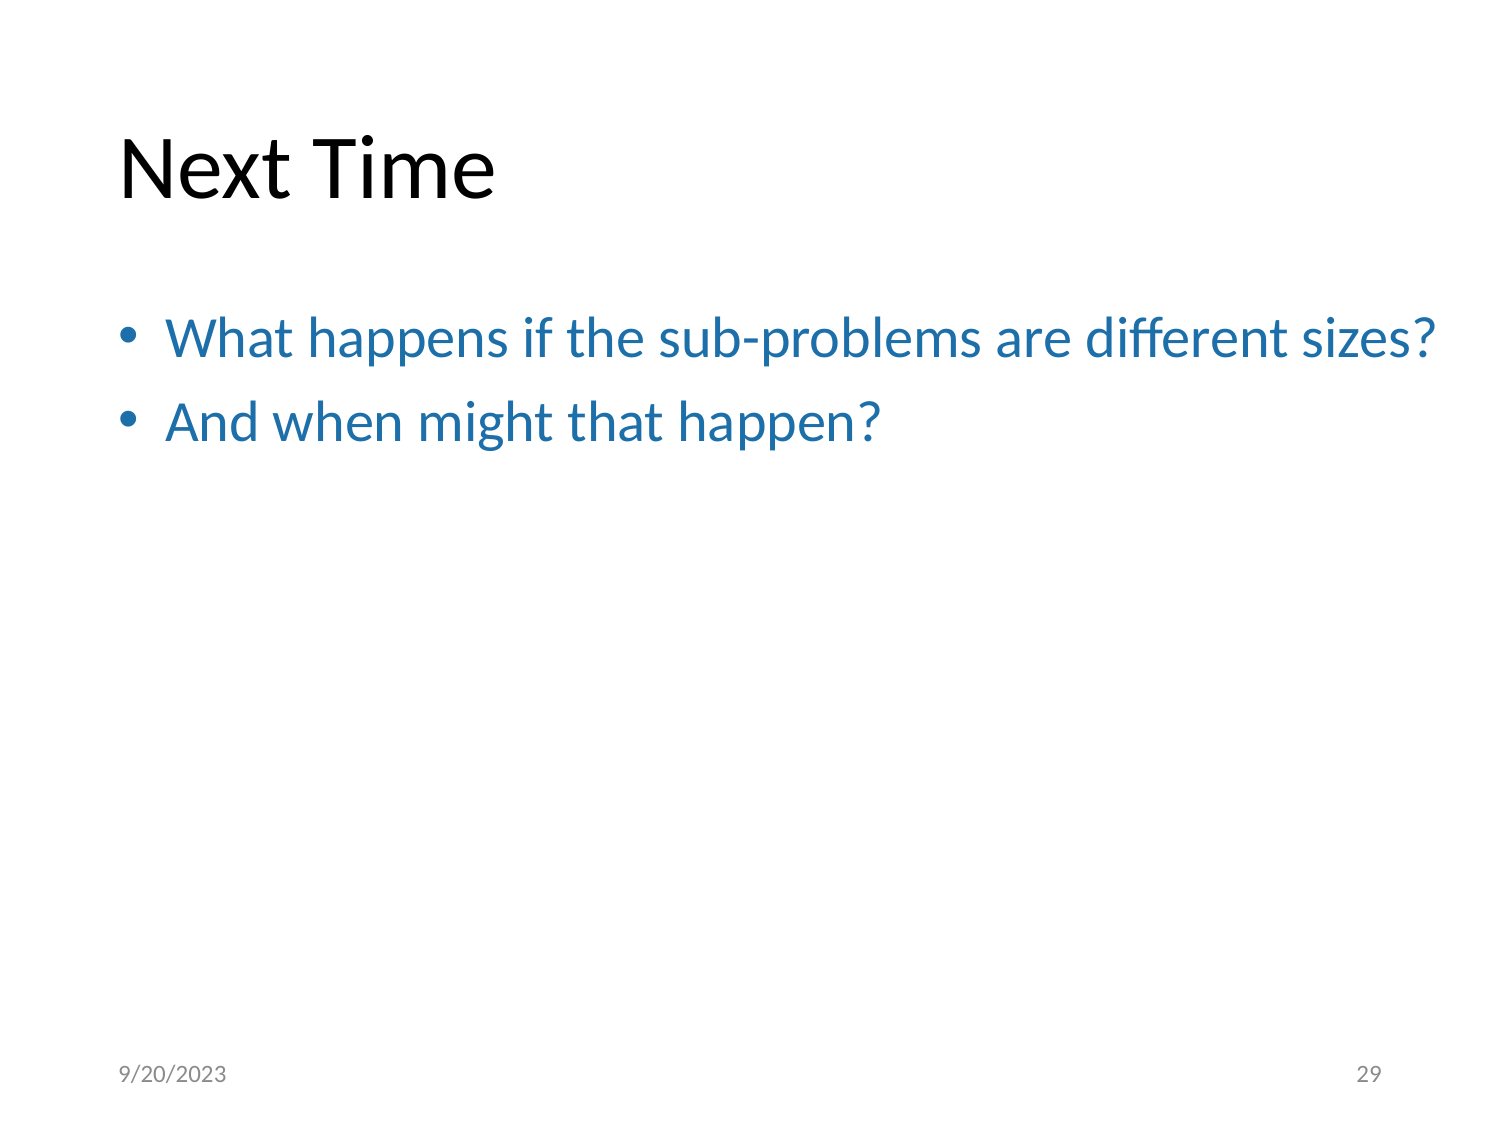

# Next Time
What happens if the sub-problems are different sizes?
And when might that happen?

9/20/2023
29